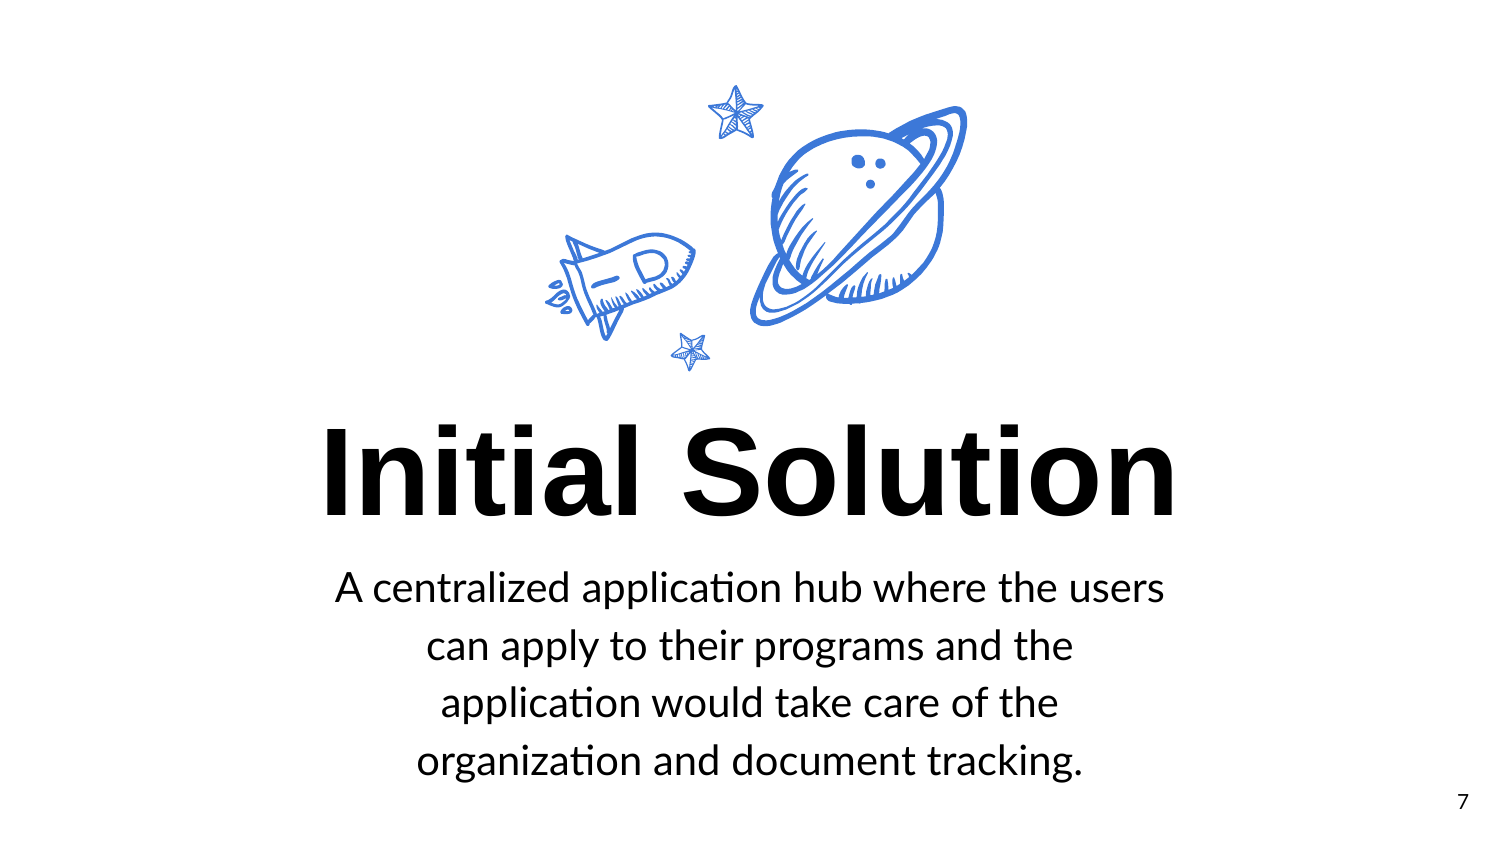

Initial Solution
A centralized application hub where the users can apply to their programs and the application would take care of the organization and document tracking.
7